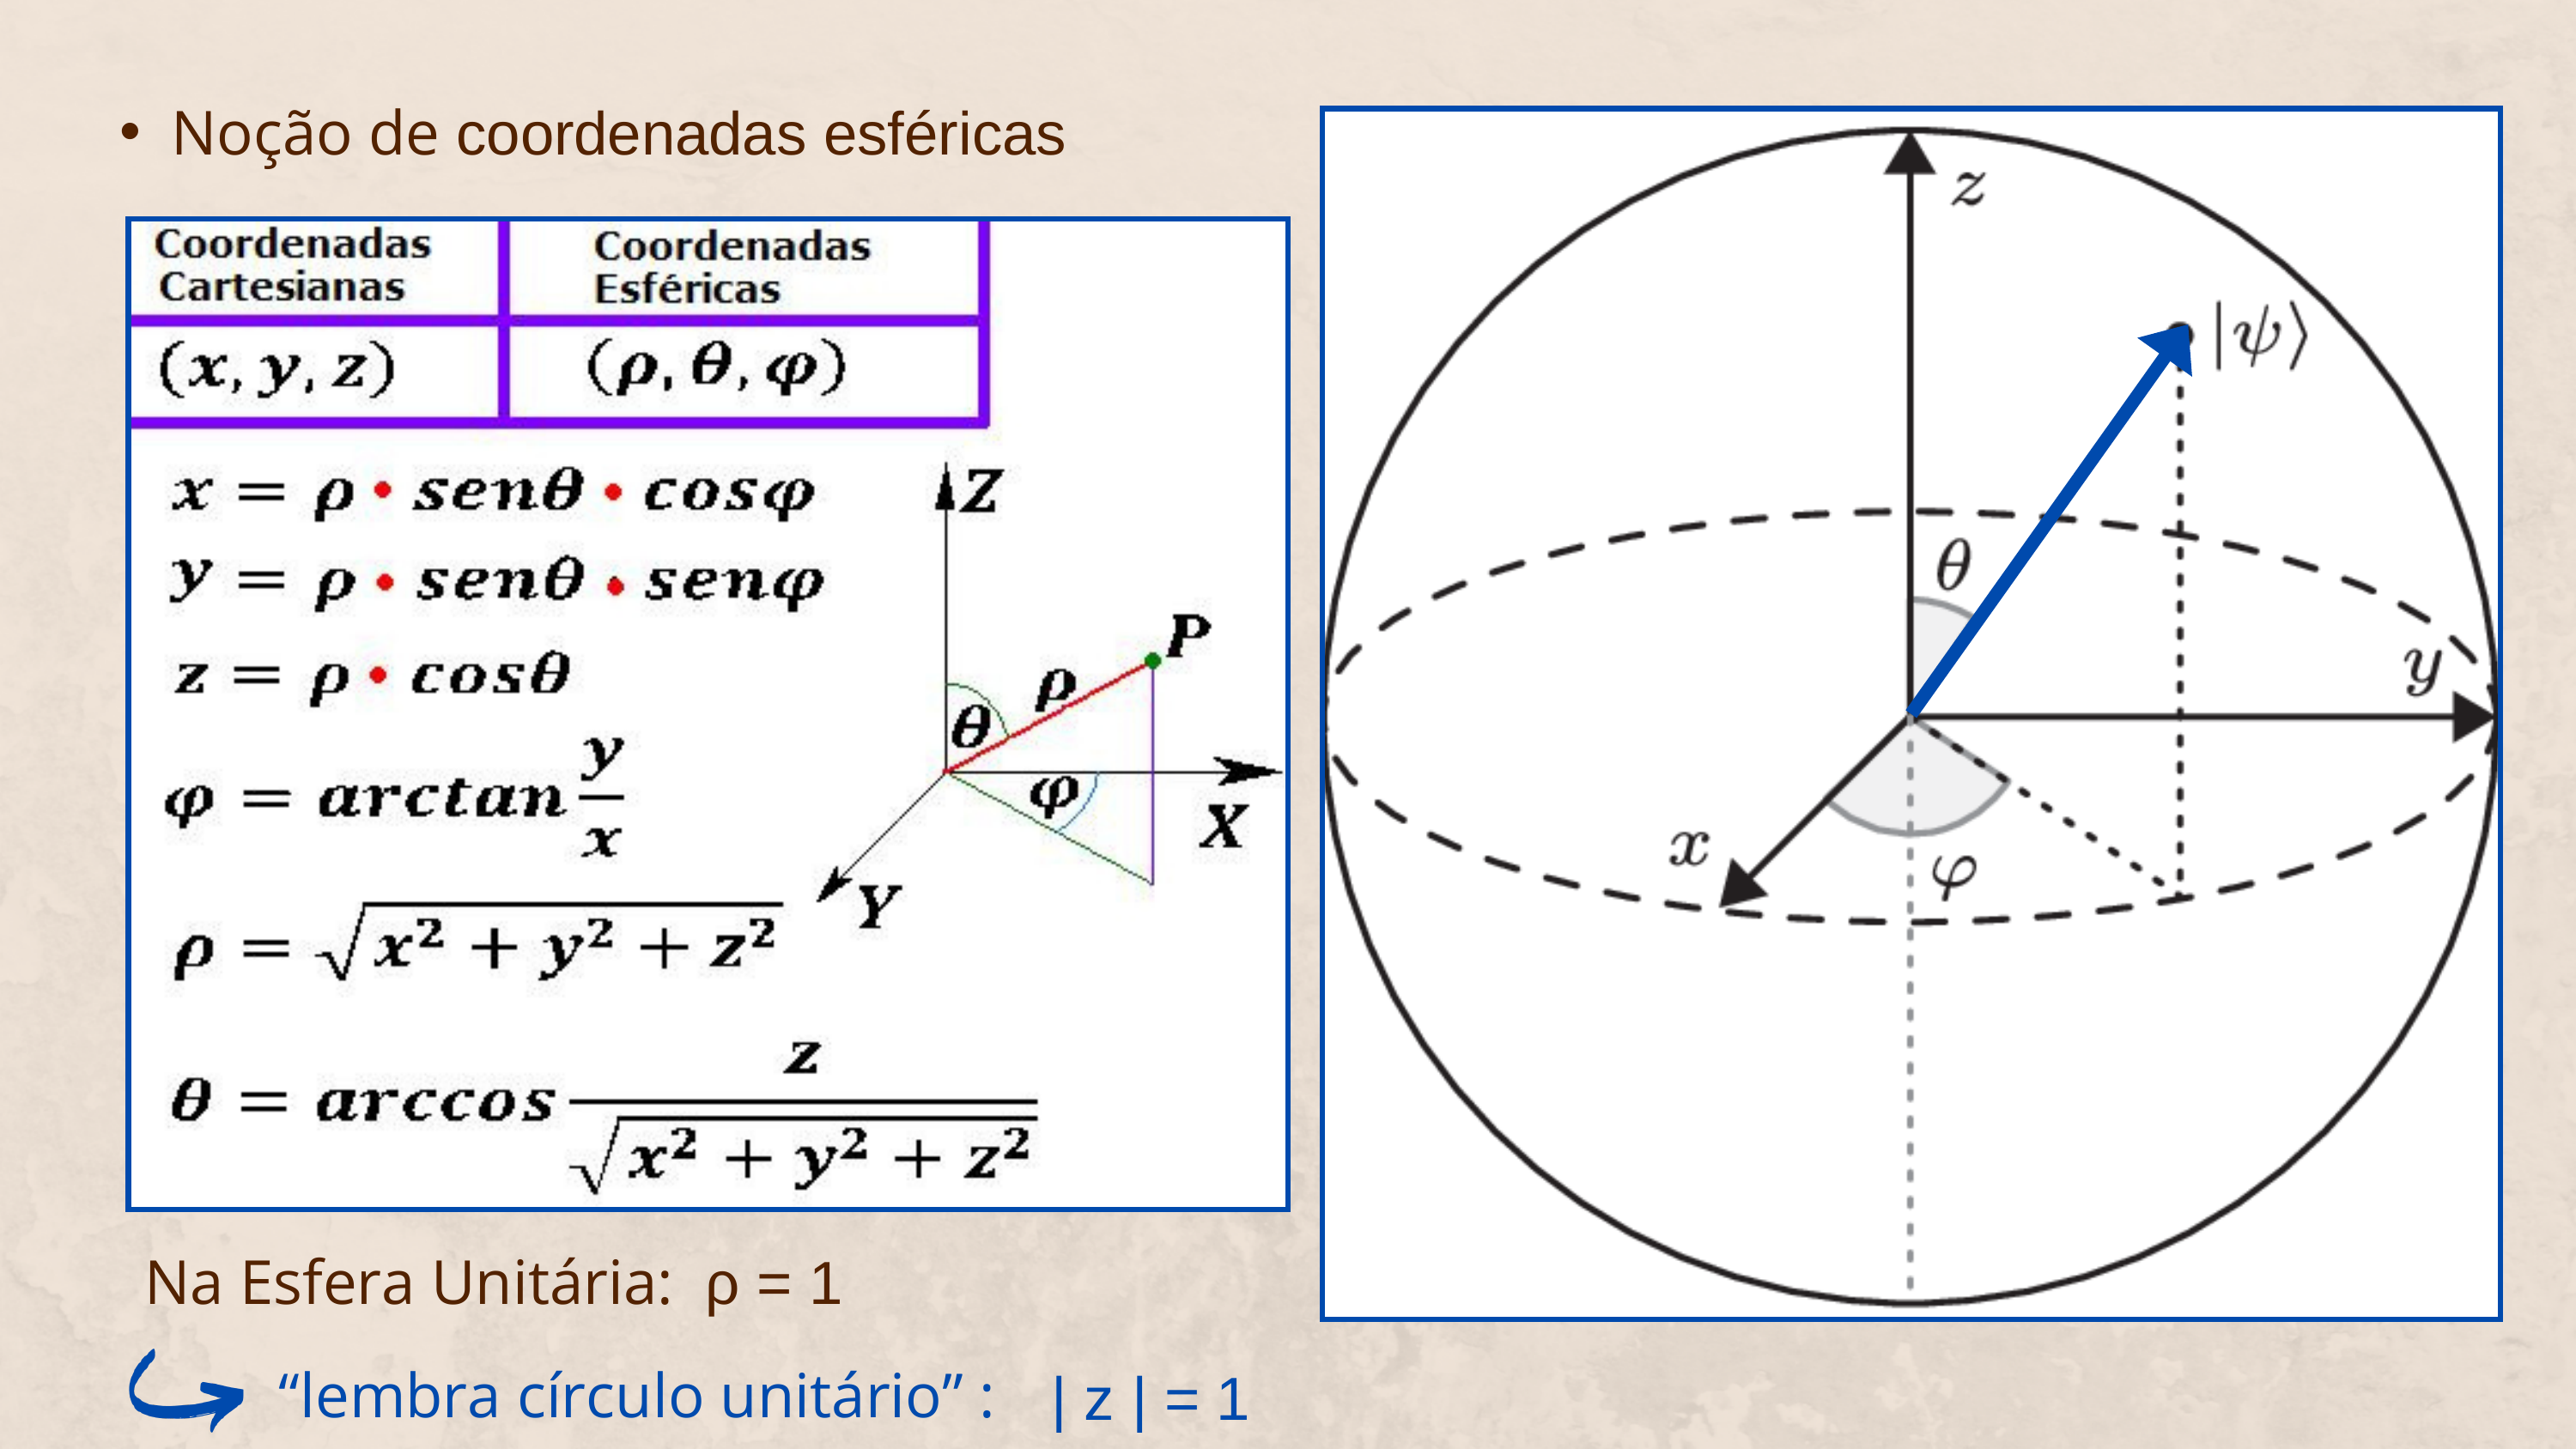

Noção de coordenadas esféricas

Na Esfera Unitária:  ρ = 1
| z | = 1

“lembra círculo unitário” :